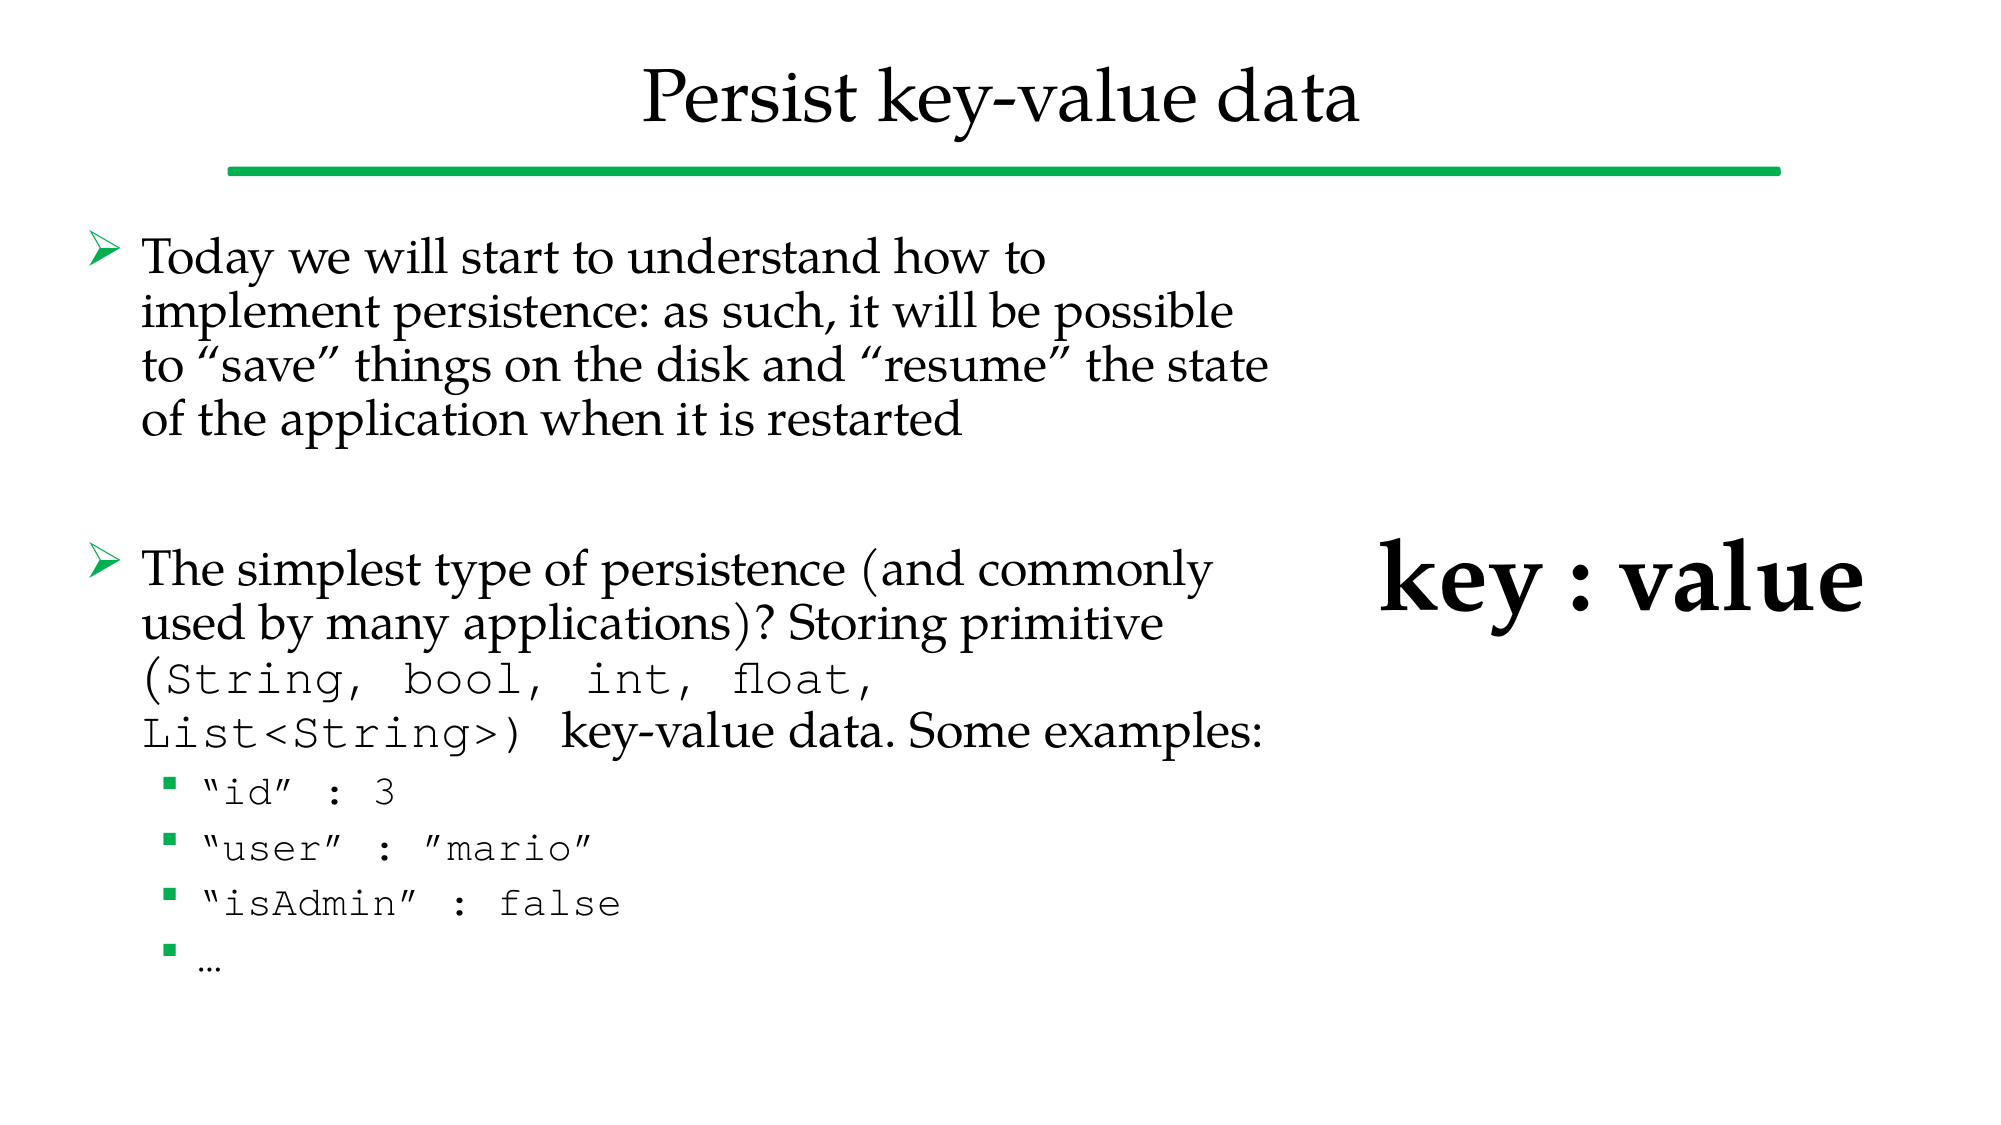

# Persist key-value data
Today we will start to understand how to implement persistence: as such, it will be possible to “save” things on the disk and “resume” the state of the application when it is restarted

The simplest type of persistence (and commonly used by many applications)? Storing primitive (String, bool, int, float, List<String>) key-value data. Some examples:
“id” : 3
“user” : ”mario”
“isAdmin” : false
…

key : value